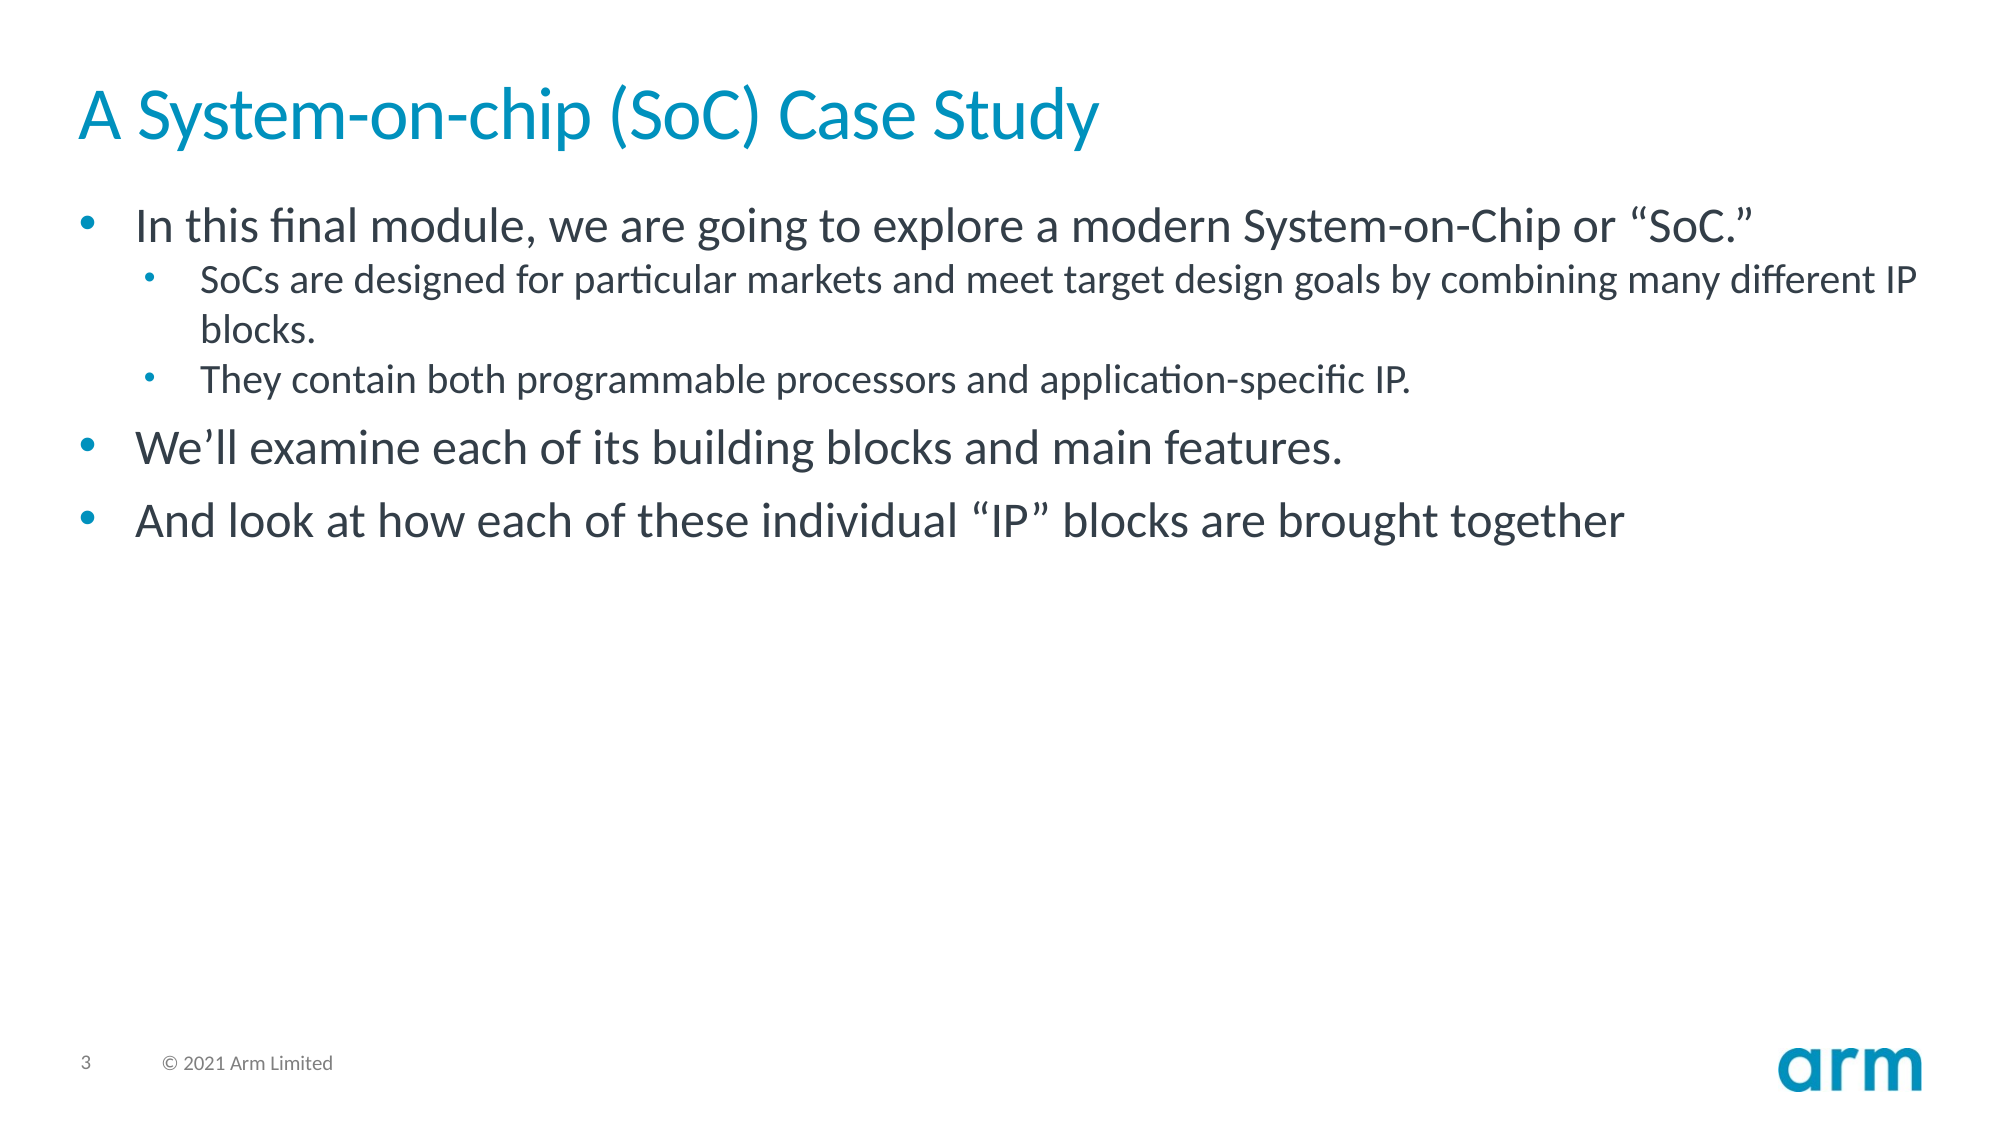

# A System-on-chip (SoC) Case Study
In this final module, we are going to explore a modern System-on-Chip or “SoC.”
SoCs are designed for particular markets and meet target design goals by combining many different IP blocks.
They contain both programmable processors and application-specific IP.
We’ll examine each of its building blocks and main features.
And look at how each of these individual “IP” blocks are brought together